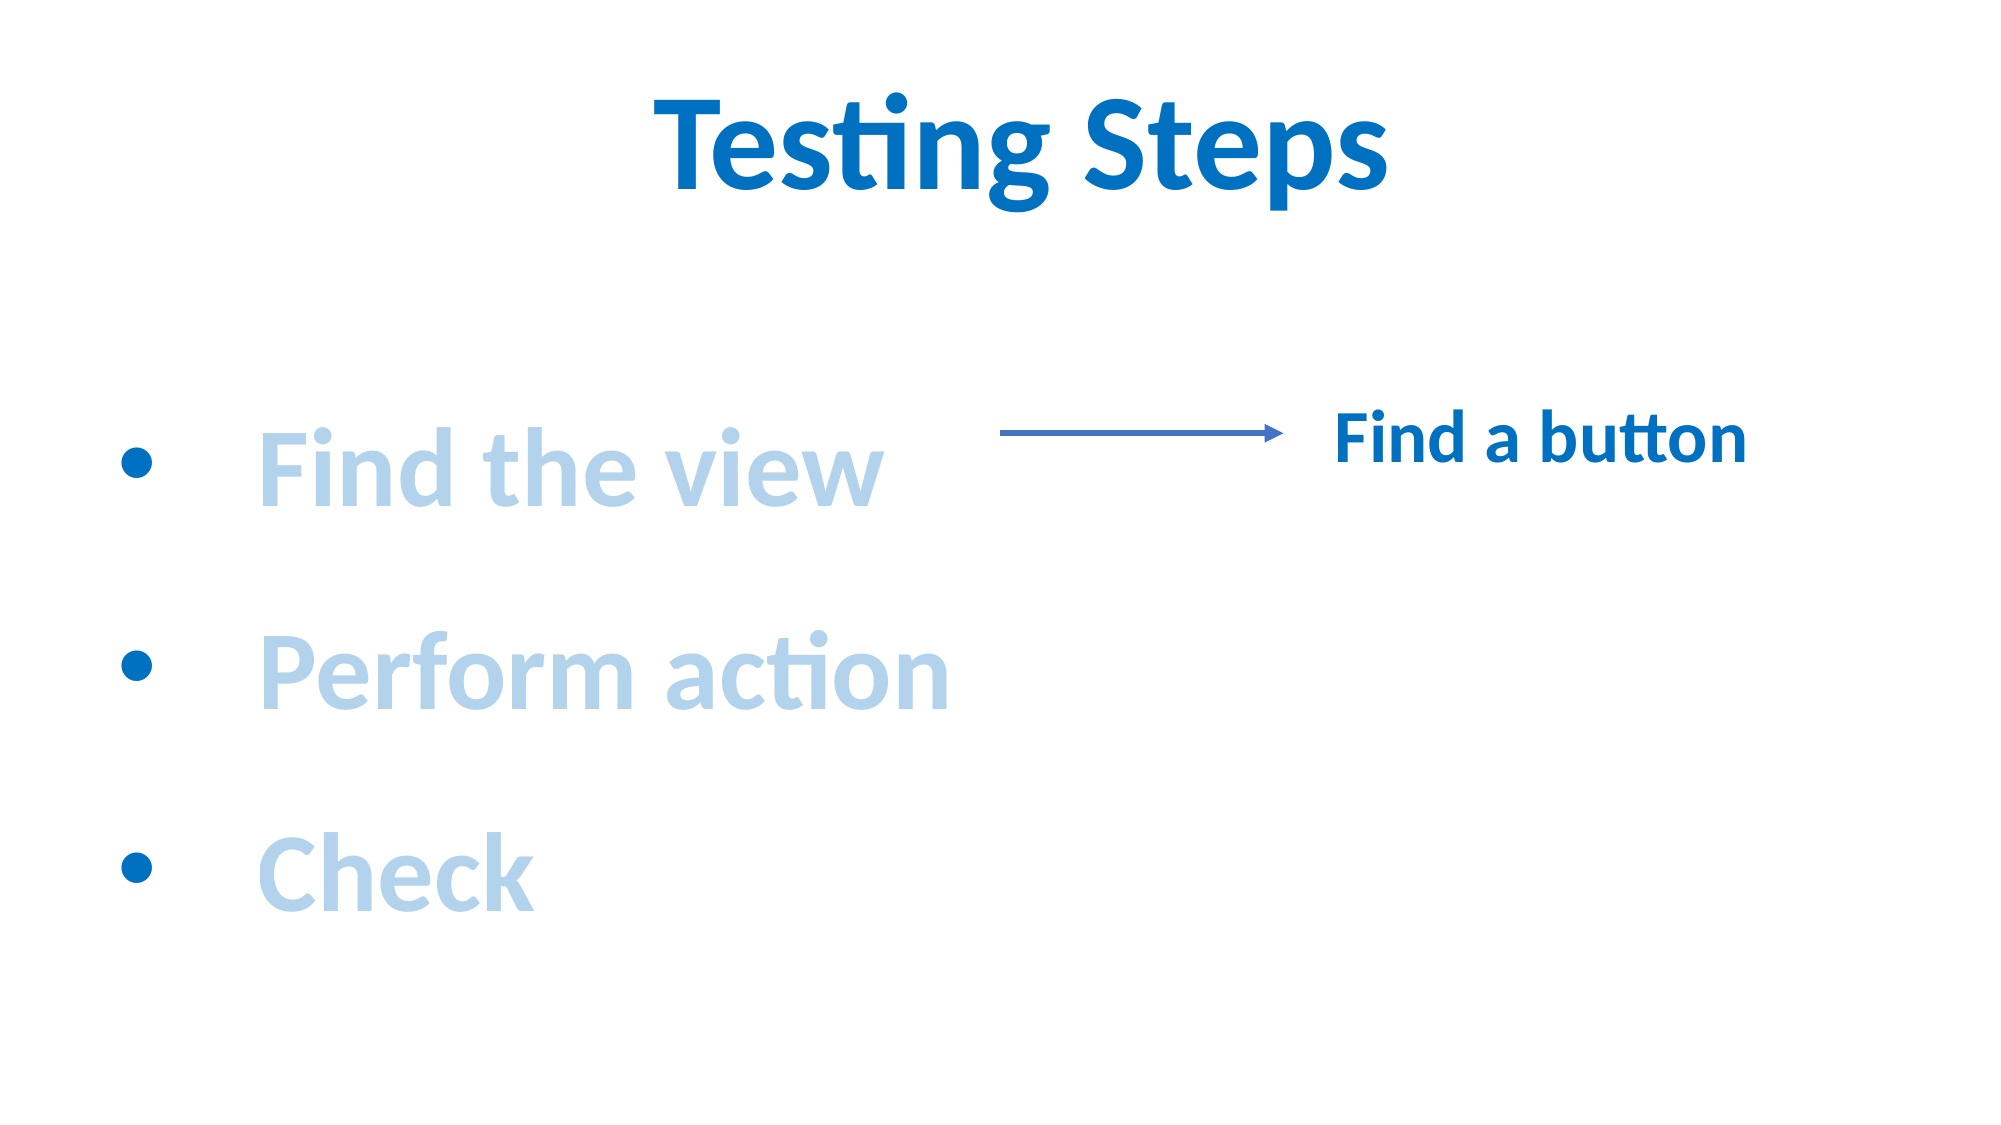

Testing Steps
Find the view
Perform action
Check
Find a button